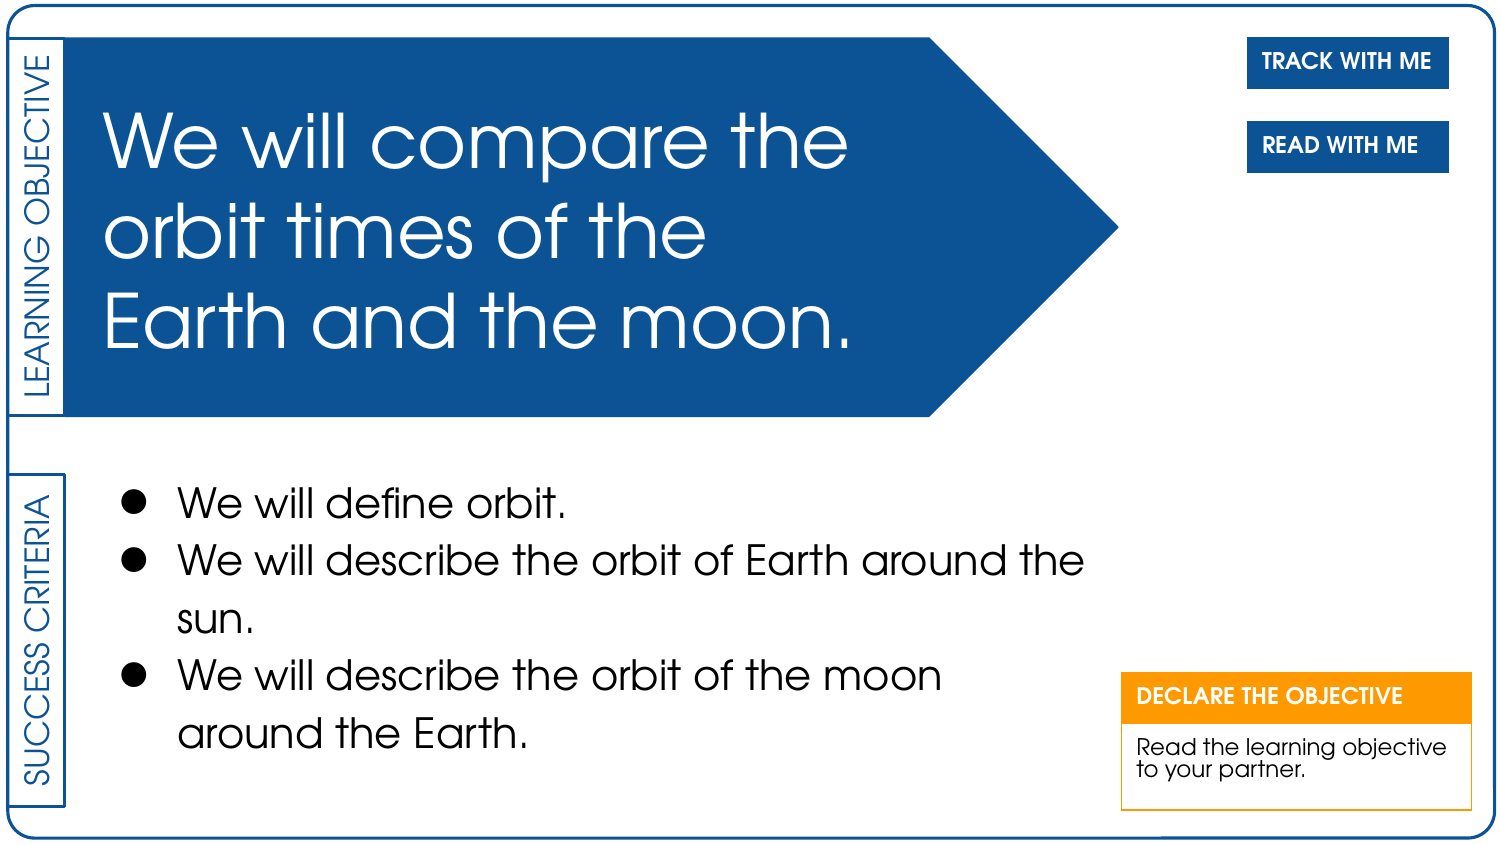

| TRACK WITH ME |
| --- |
# We will compare the orbit times of the Earth and the moon.
| READ WITH ME |
| --- |
We will define orbit.
We will describe the orbit of Earth around the sun.
We will describe the orbit of the moon around the Earth.
| DECLARE THE OBJECTIVE |
| --- |
| Read the learning objective to your partner. |